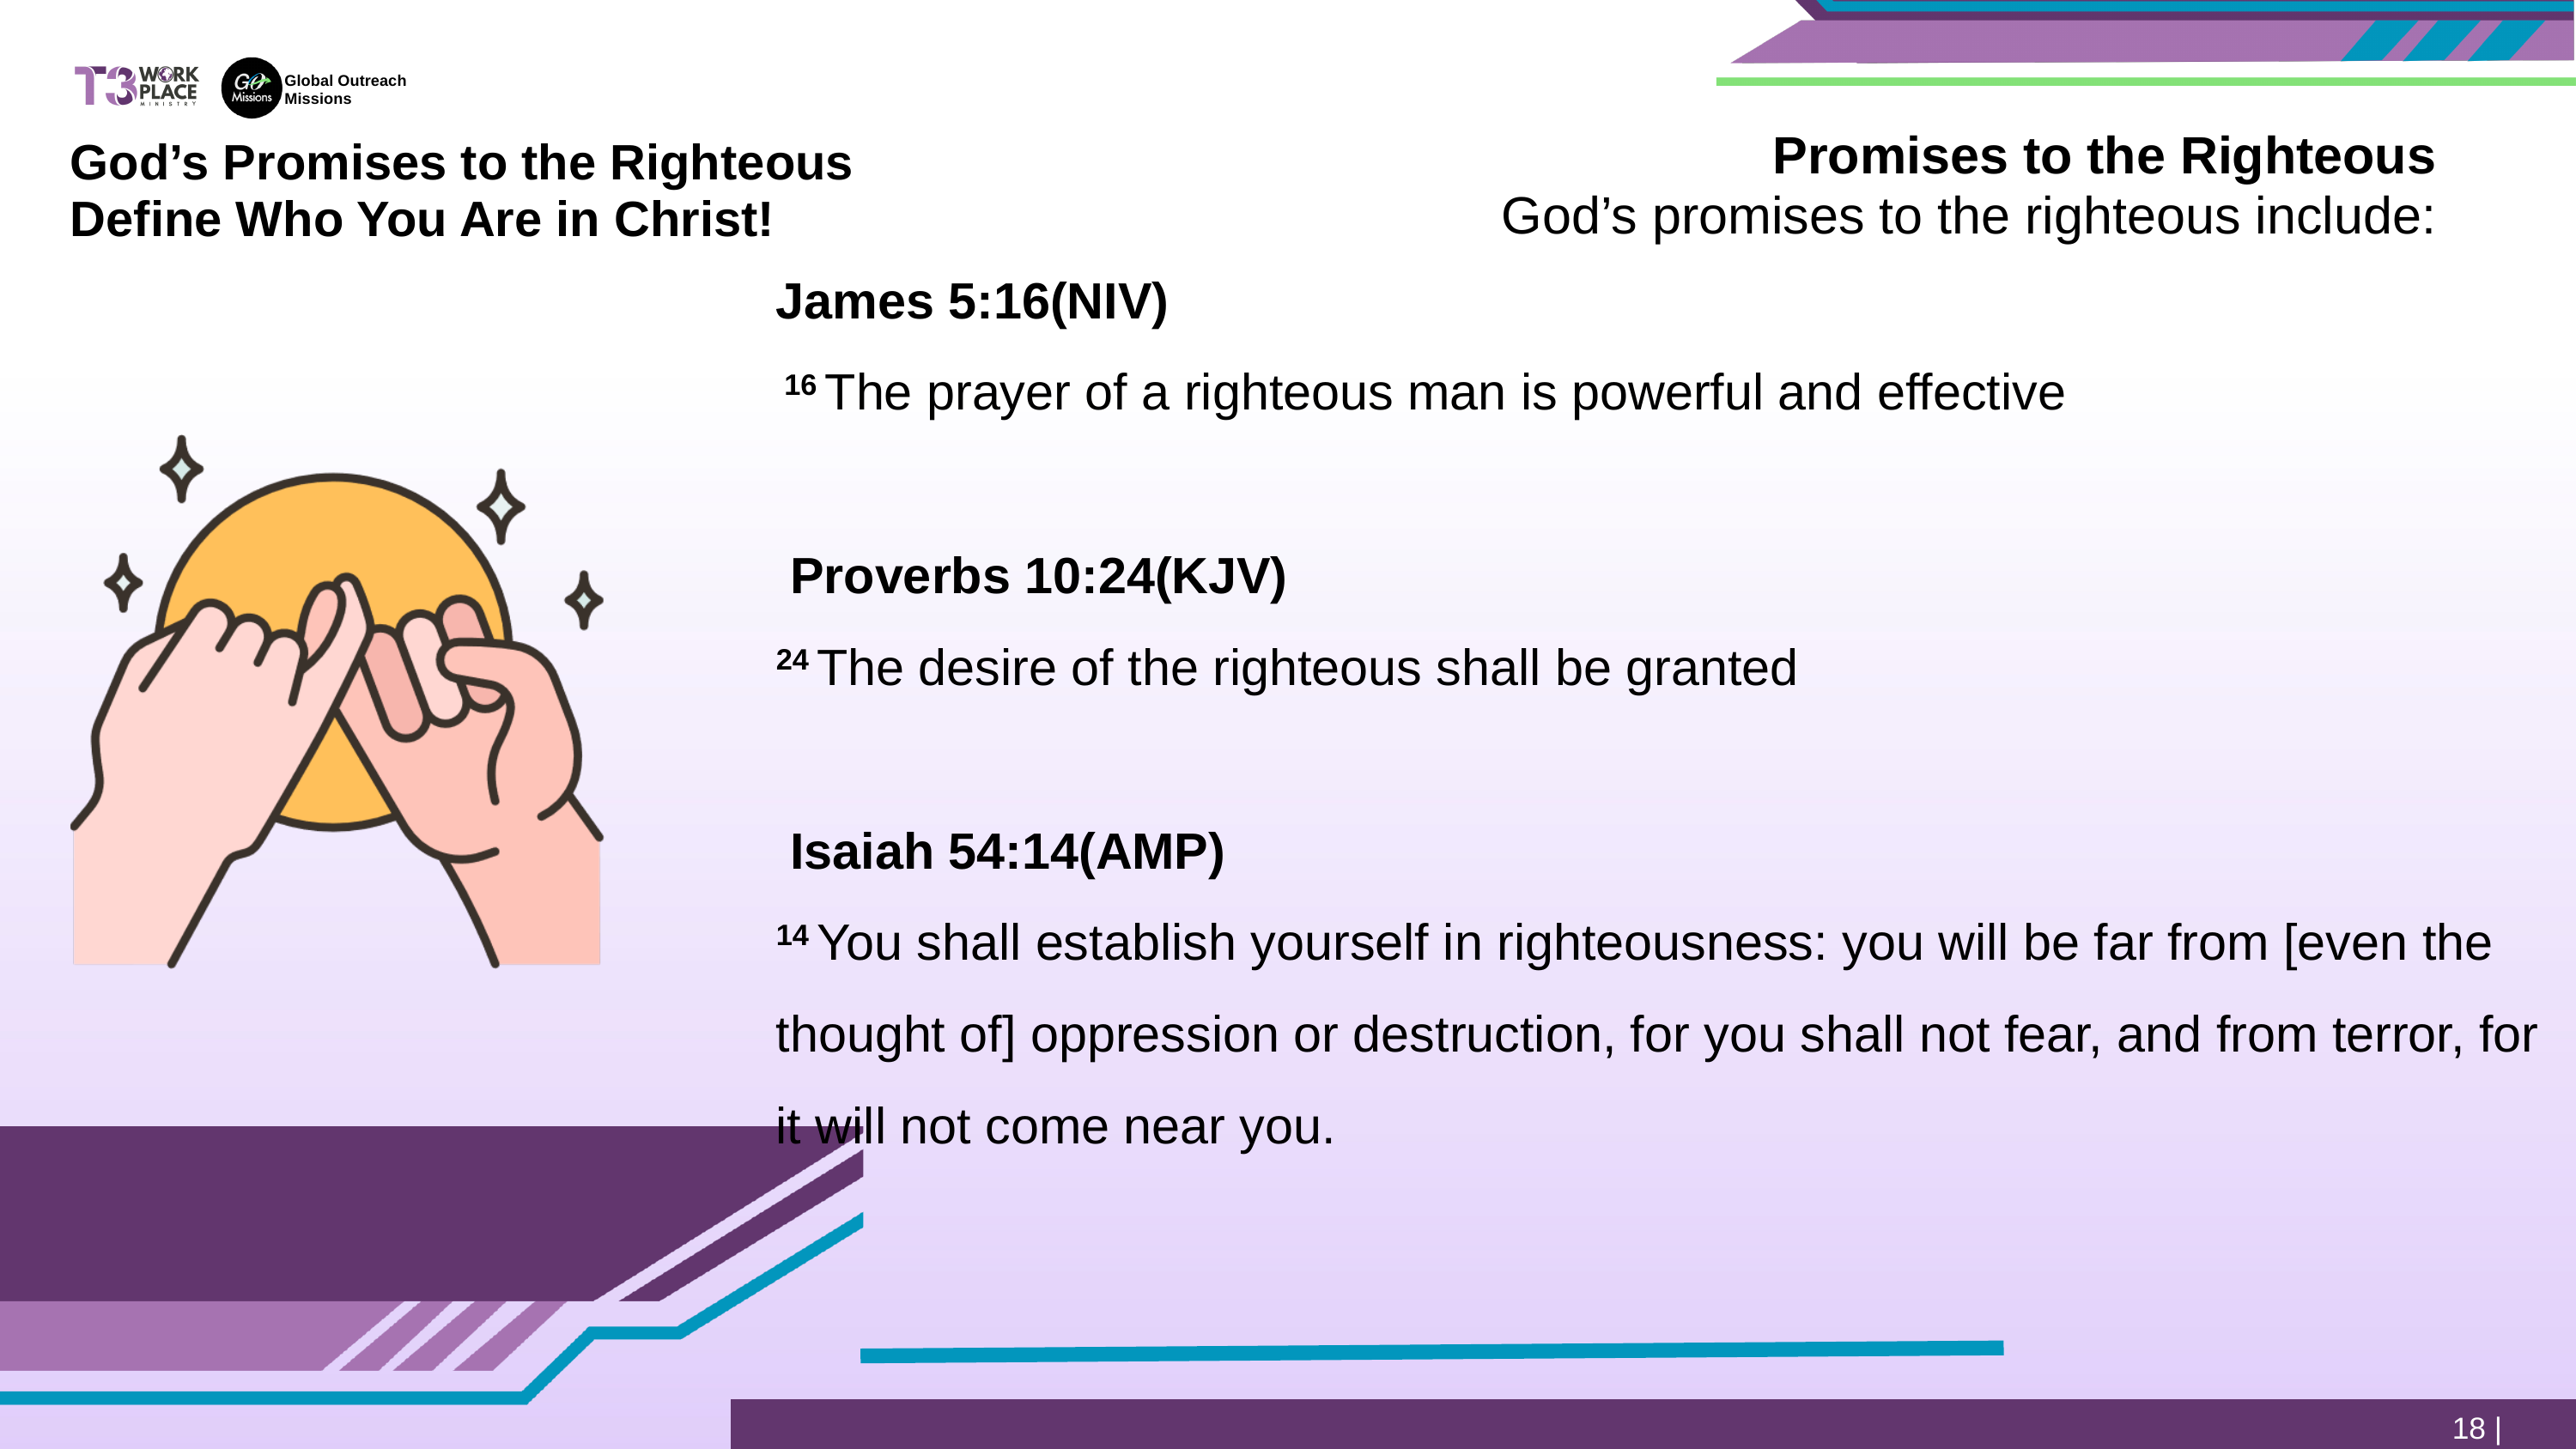

Global Outreach
Missions
Promises to the Righteous
God’s promises to the righteous include:
God’s Promises to the Righteous Define Who You Are in Christ!
James 5:16(NIV)
 16 The prayer of a righteous man is powerful and effective

 Proverbs 10:24(KJV)
24 The desire of the righteous shall be granted

 Isaiah 54:14(AMP)
14 You shall establish yourself in righteousness: you will be far from [even the thought of] oppression or destruction, for you shall not fear, and from terror, for it will not come near you.

18 | Page